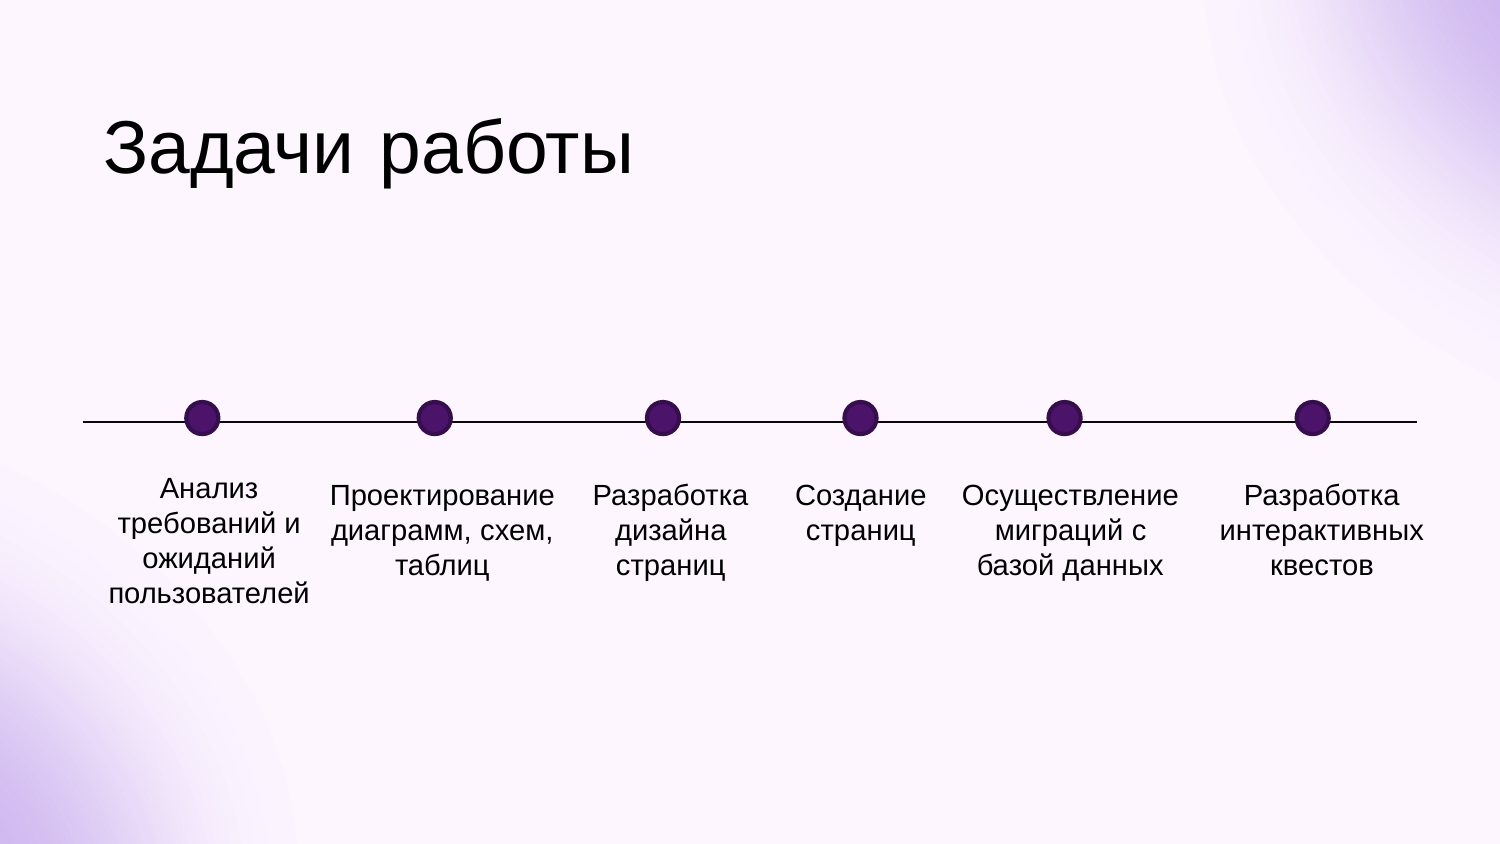

Задачи работы

Анализ требований и ожиданий пользователей
Проектирование диаграмм, схем, таблиц
Разработка дизайна страниц
Создание страниц
Осуществление миграций с базой данных
Разработка интерактивных квестов